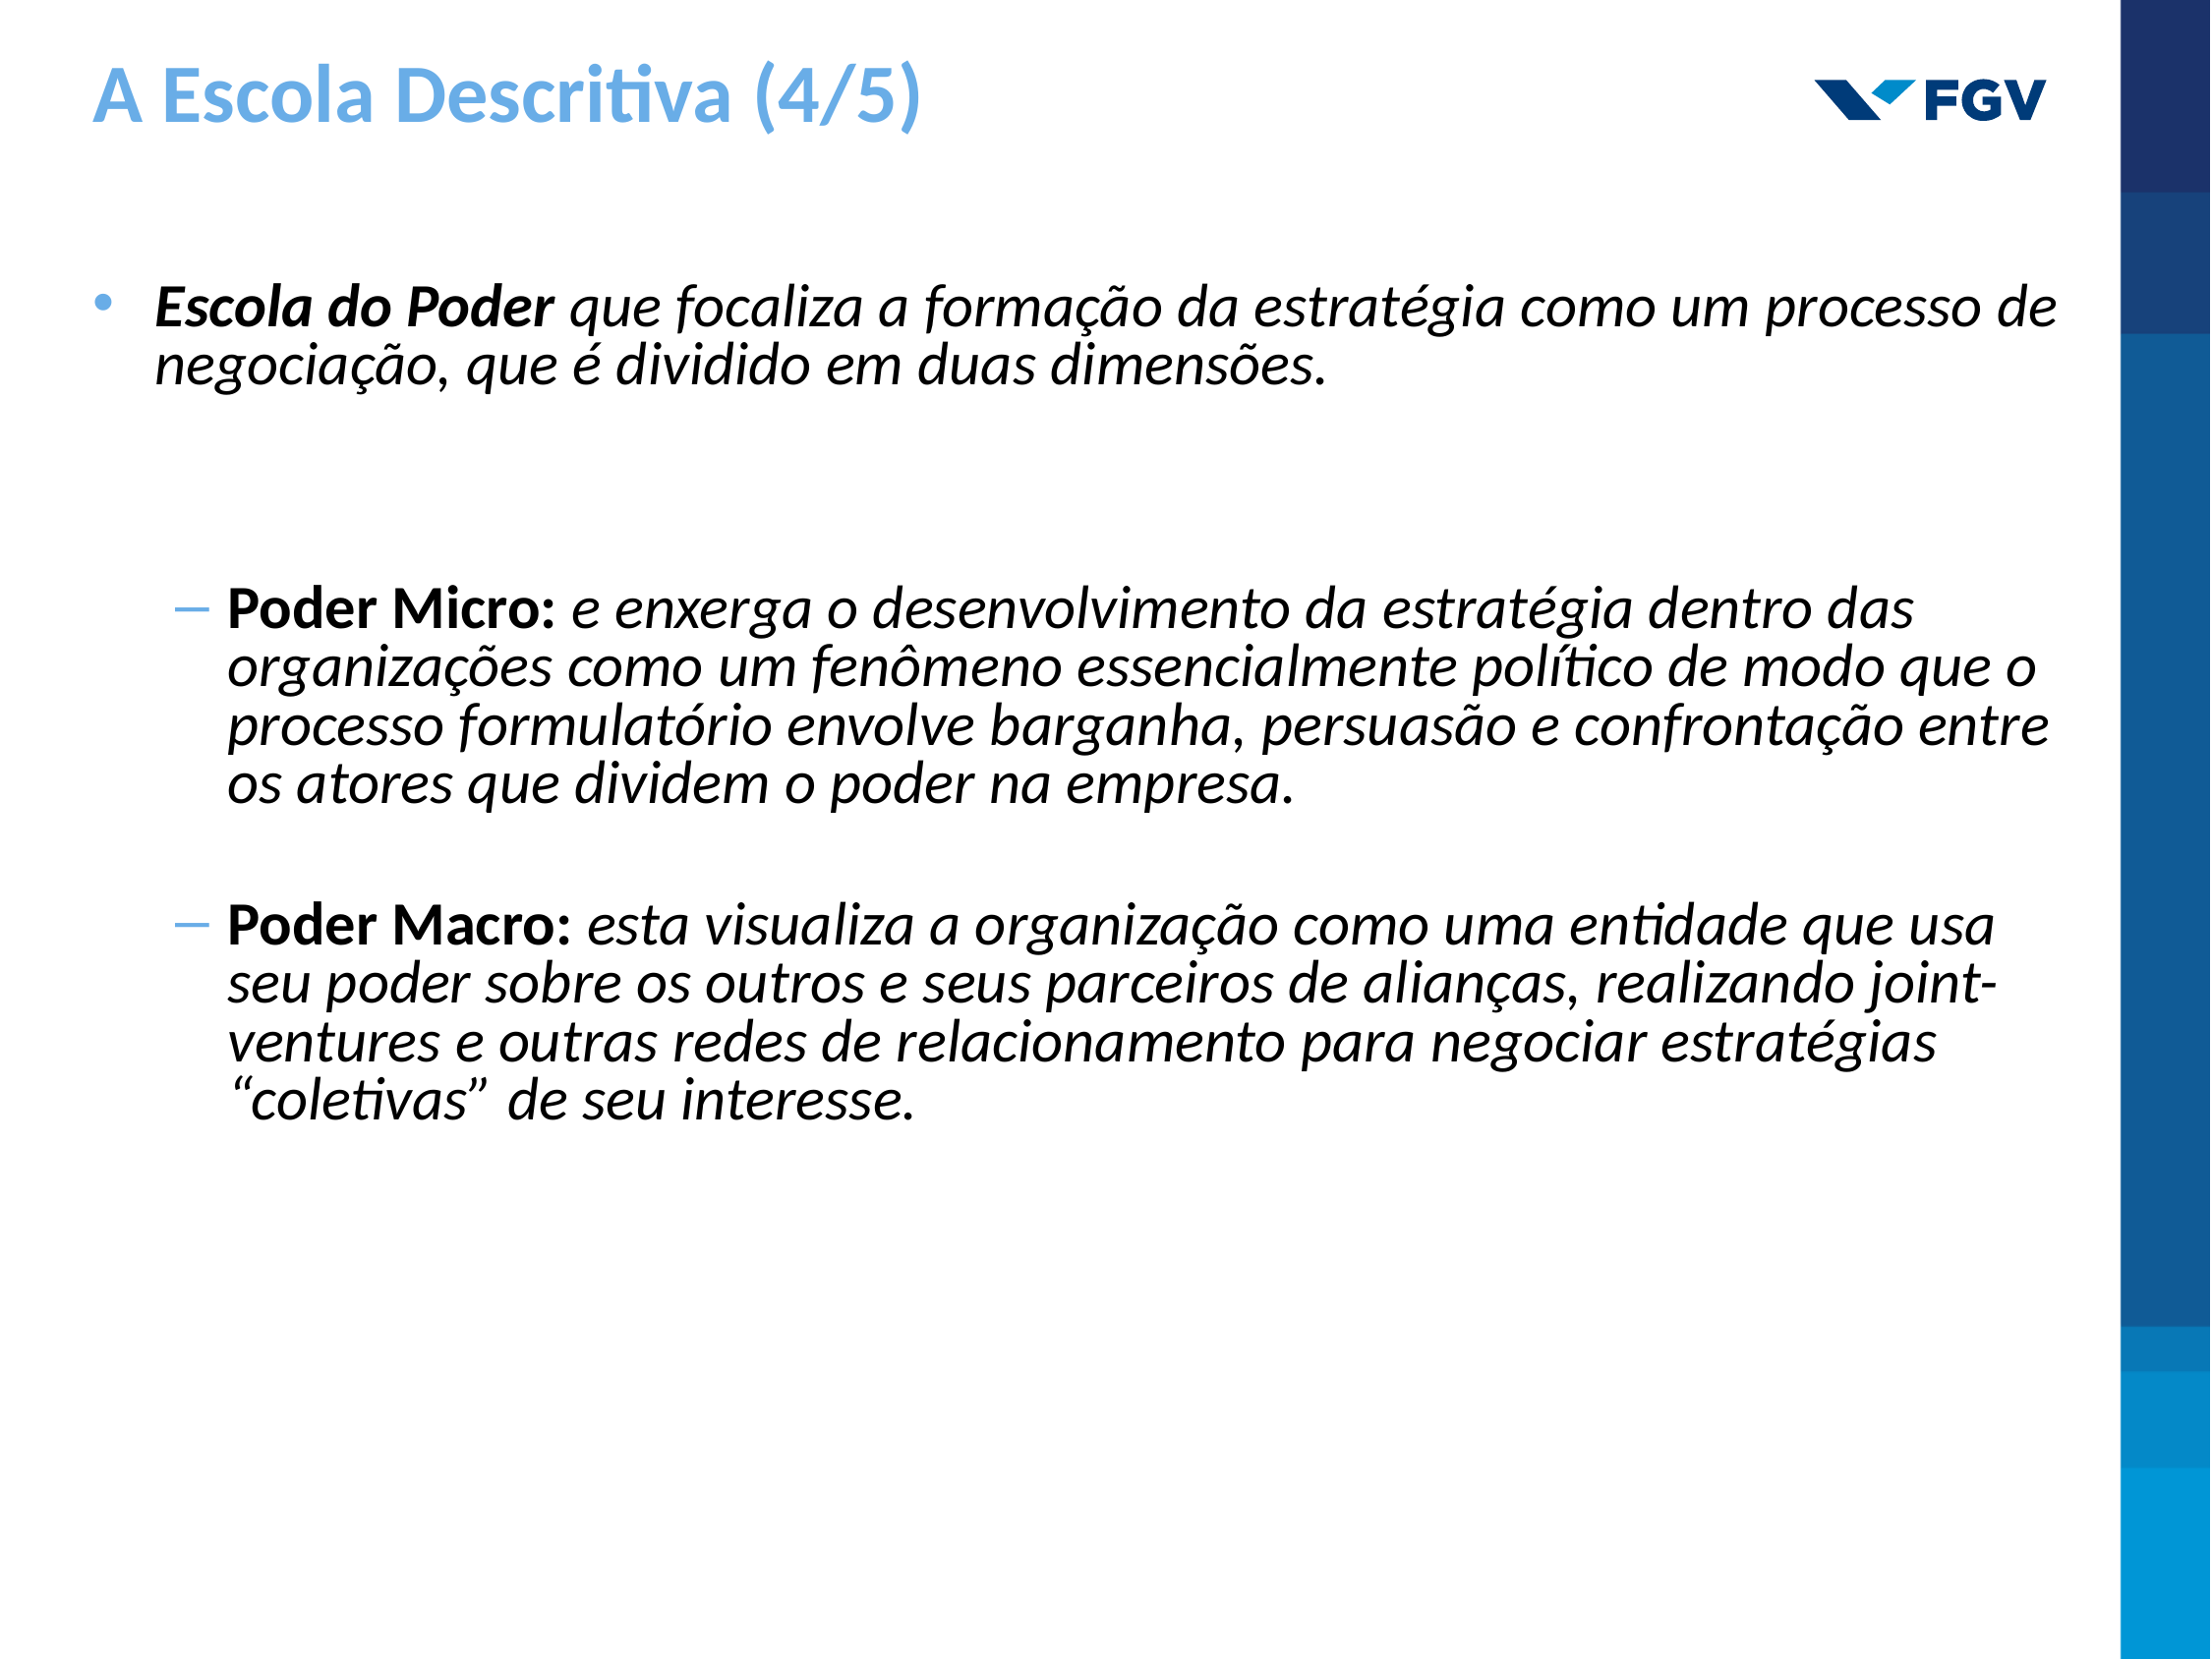

# A Escola Descritiva (4/5)

Escola do Poder que focaliza a formação da estratégia como um processo de negociação, que é dividido em duas dimensões.

Poder Micro: e enxerga o desenvolvimento da estratégia dentro das organizações como um fenômeno essencialmente político de modo que o processo formulatório envolve barganha, persuasão e confrontação entre os atores que dividem o poder na empresa.

Poder Macro: esta visualiza a organização como uma entidade que usa seu poder sobre os outros e seus parceiros de alianças, realizando joint-ventures e outras redes de relacionamento para negociar estratégias “coletivas” de seu interesse.